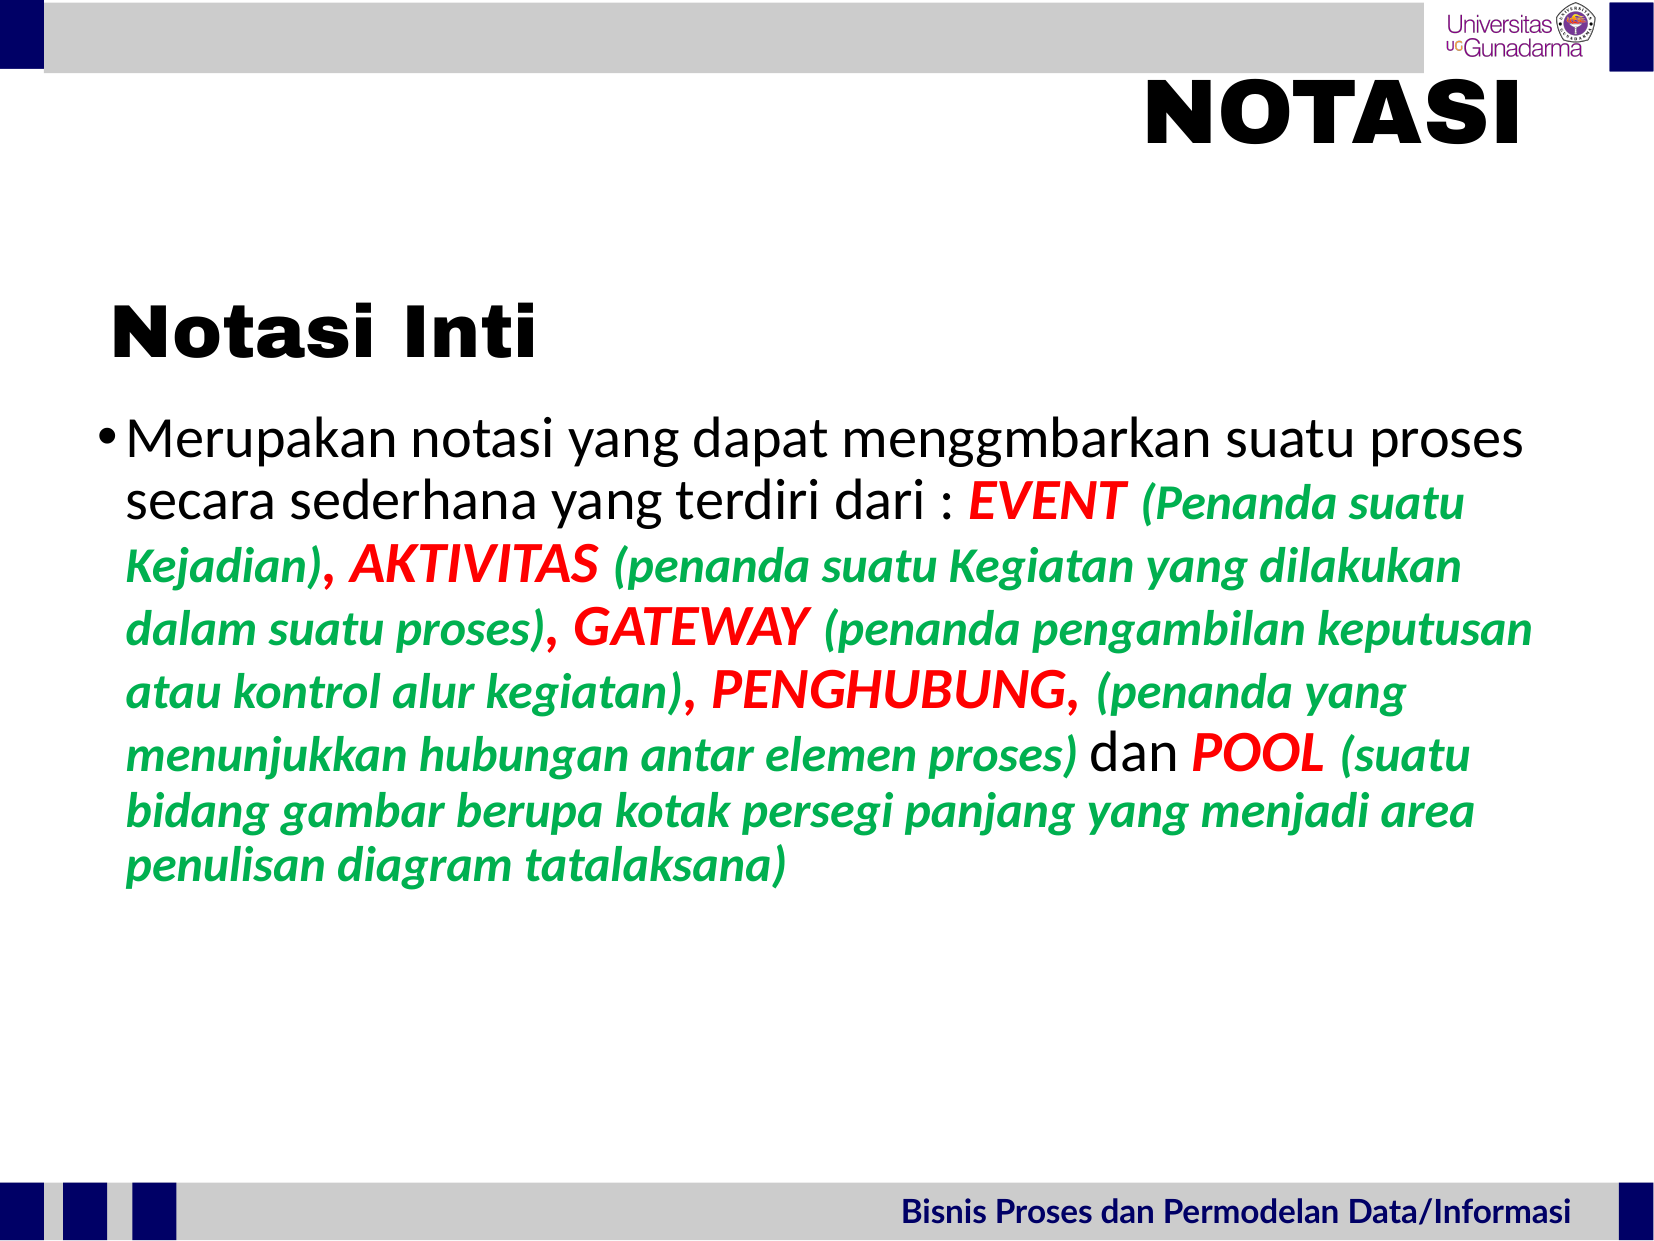

NOTASI

Notasi Inti
Merupakan notasi yang dapat menggmbarkan suatu proses secara sederhana yang terdiri dari : EVENT (Penanda suatu Kejadian), AKTIVITAS (penanda suatu Kegiatan yang dilakukan dalam suatu proses), GATEWAY (penanda pengambilan keputusan atau kontrol alur kegiatan), PENGHUBUNG, (penanda yang menunjukkan hubungan antar elemen proses) dan POOL (suatu bidang gambar berupa kotak persegi panjang yang menjadi area penulisan diagram tatalaksana)